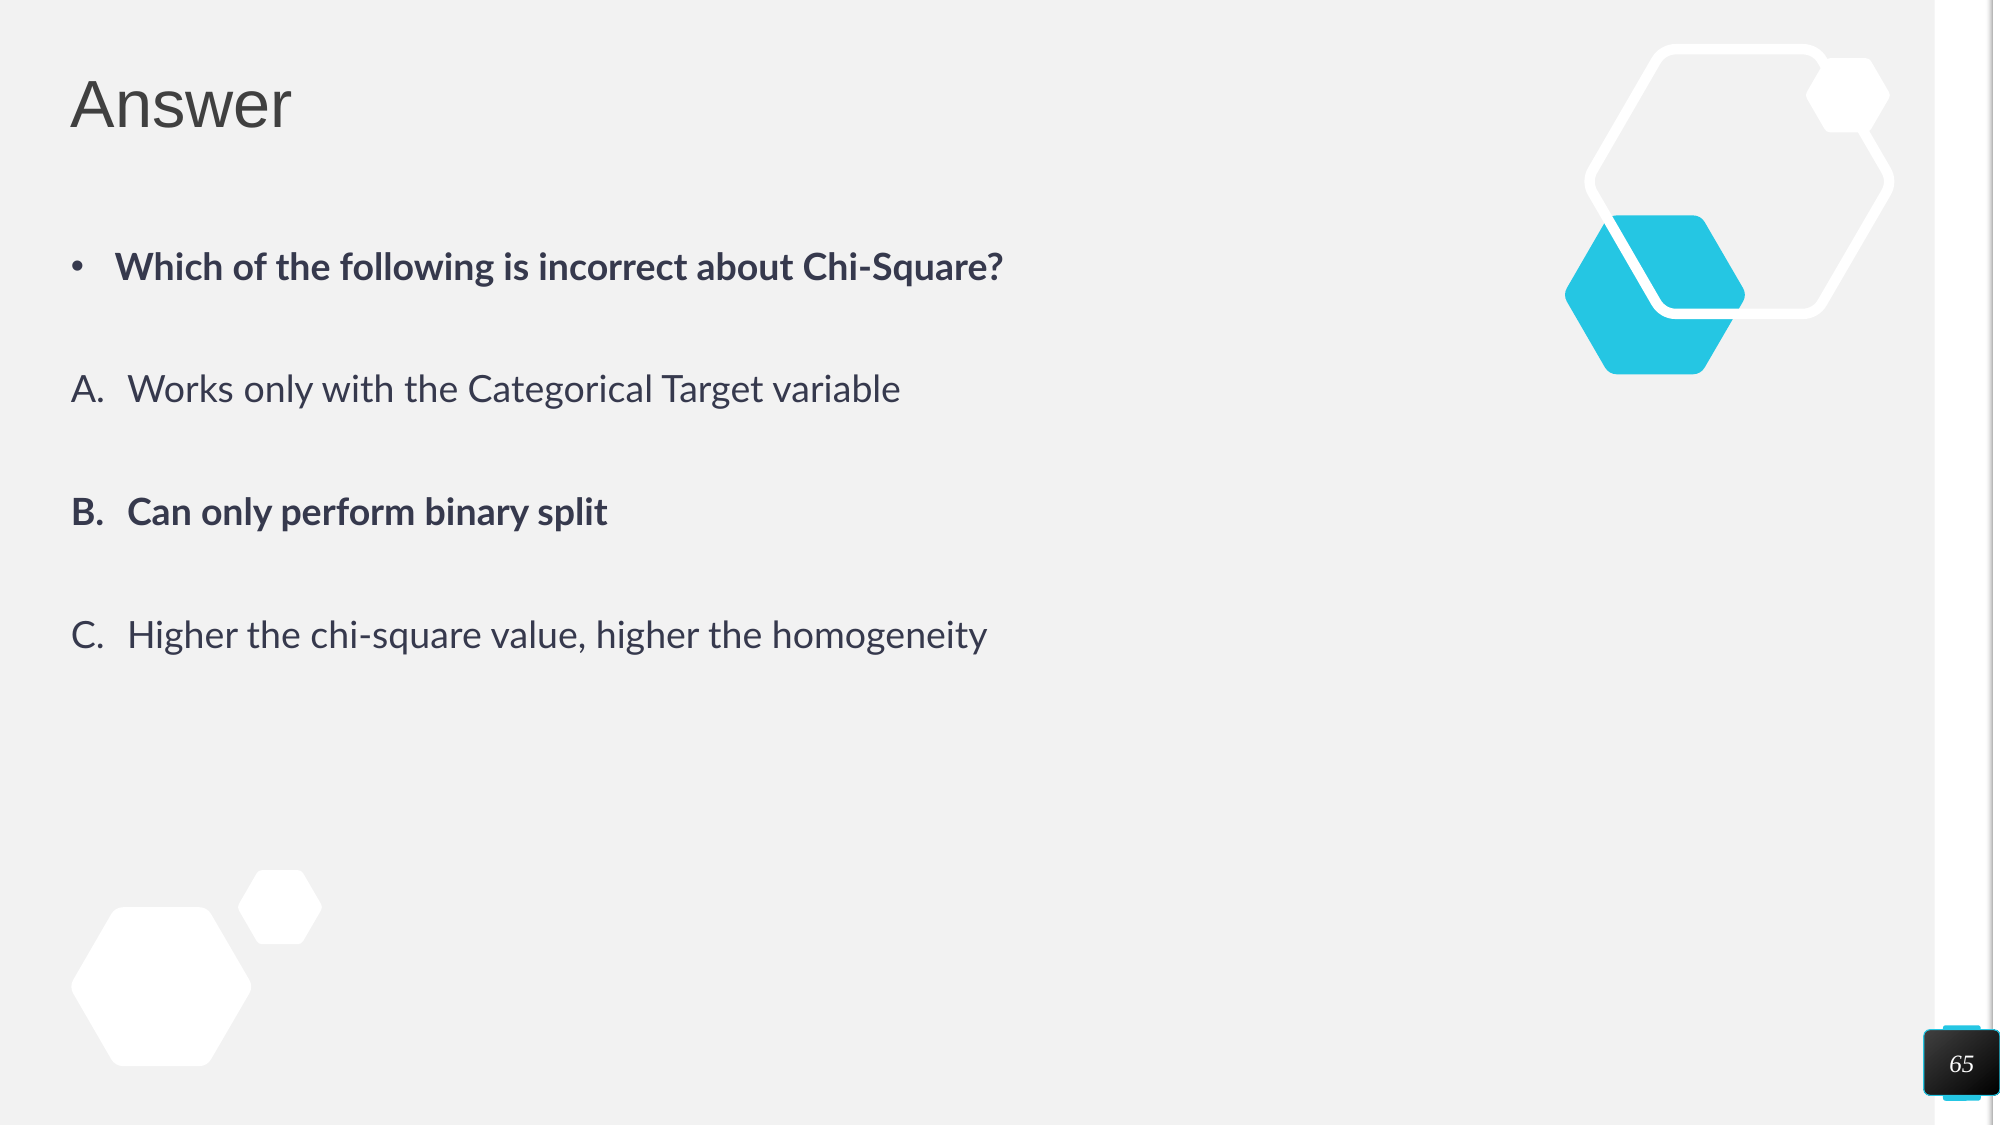

# Answer
Which of the following is incorrect about Chi-Square?

Works only with the Categorical Target variable

Can only perform binary split

Higher the chi-square value, higher the homogeneity

65